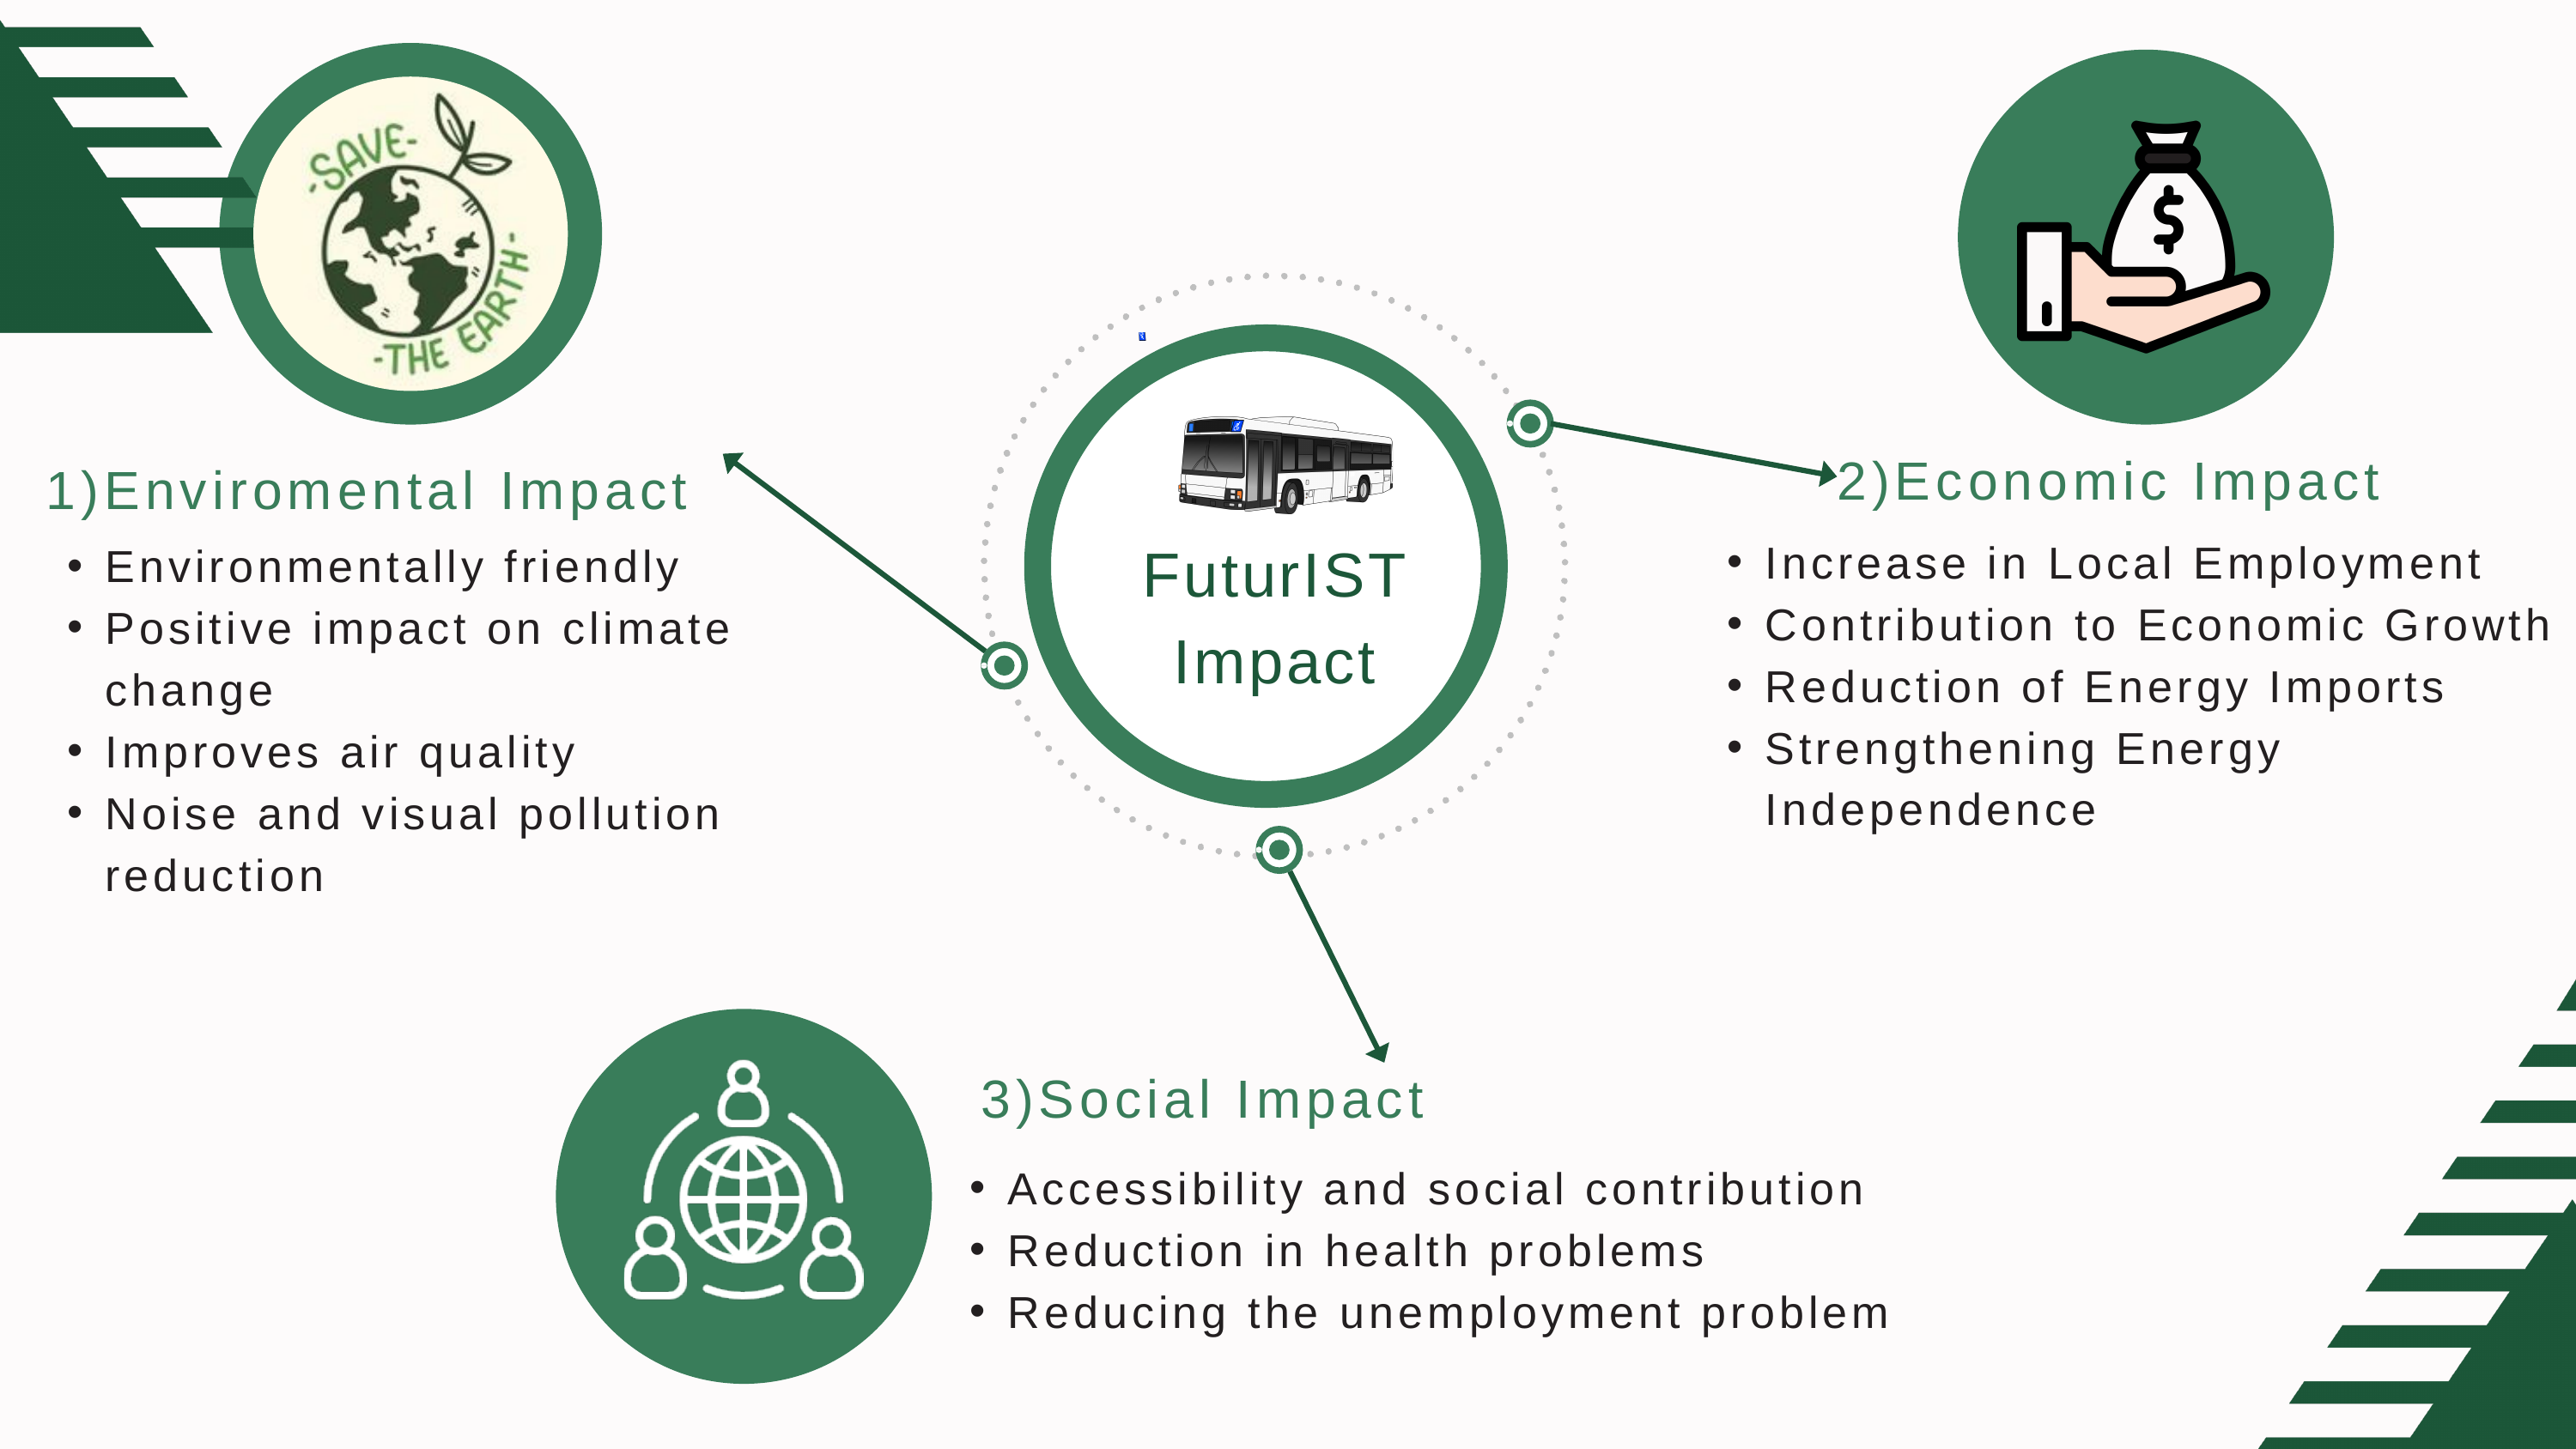

2)Economic Impact
1)Enviromental Impact

FuturIST
Impact
Increase in Local Employment
Contribution to Economic Growth
Reduction of Energy Imports
Strengthening Energy Independence

Environmentally friendly
Positive impact on climate change
Improves air quality
Noise and visual pollution reduction

3)Social Impact

Accessibility and social contribution
Reduction in health problems
Reducing the unemployment problem